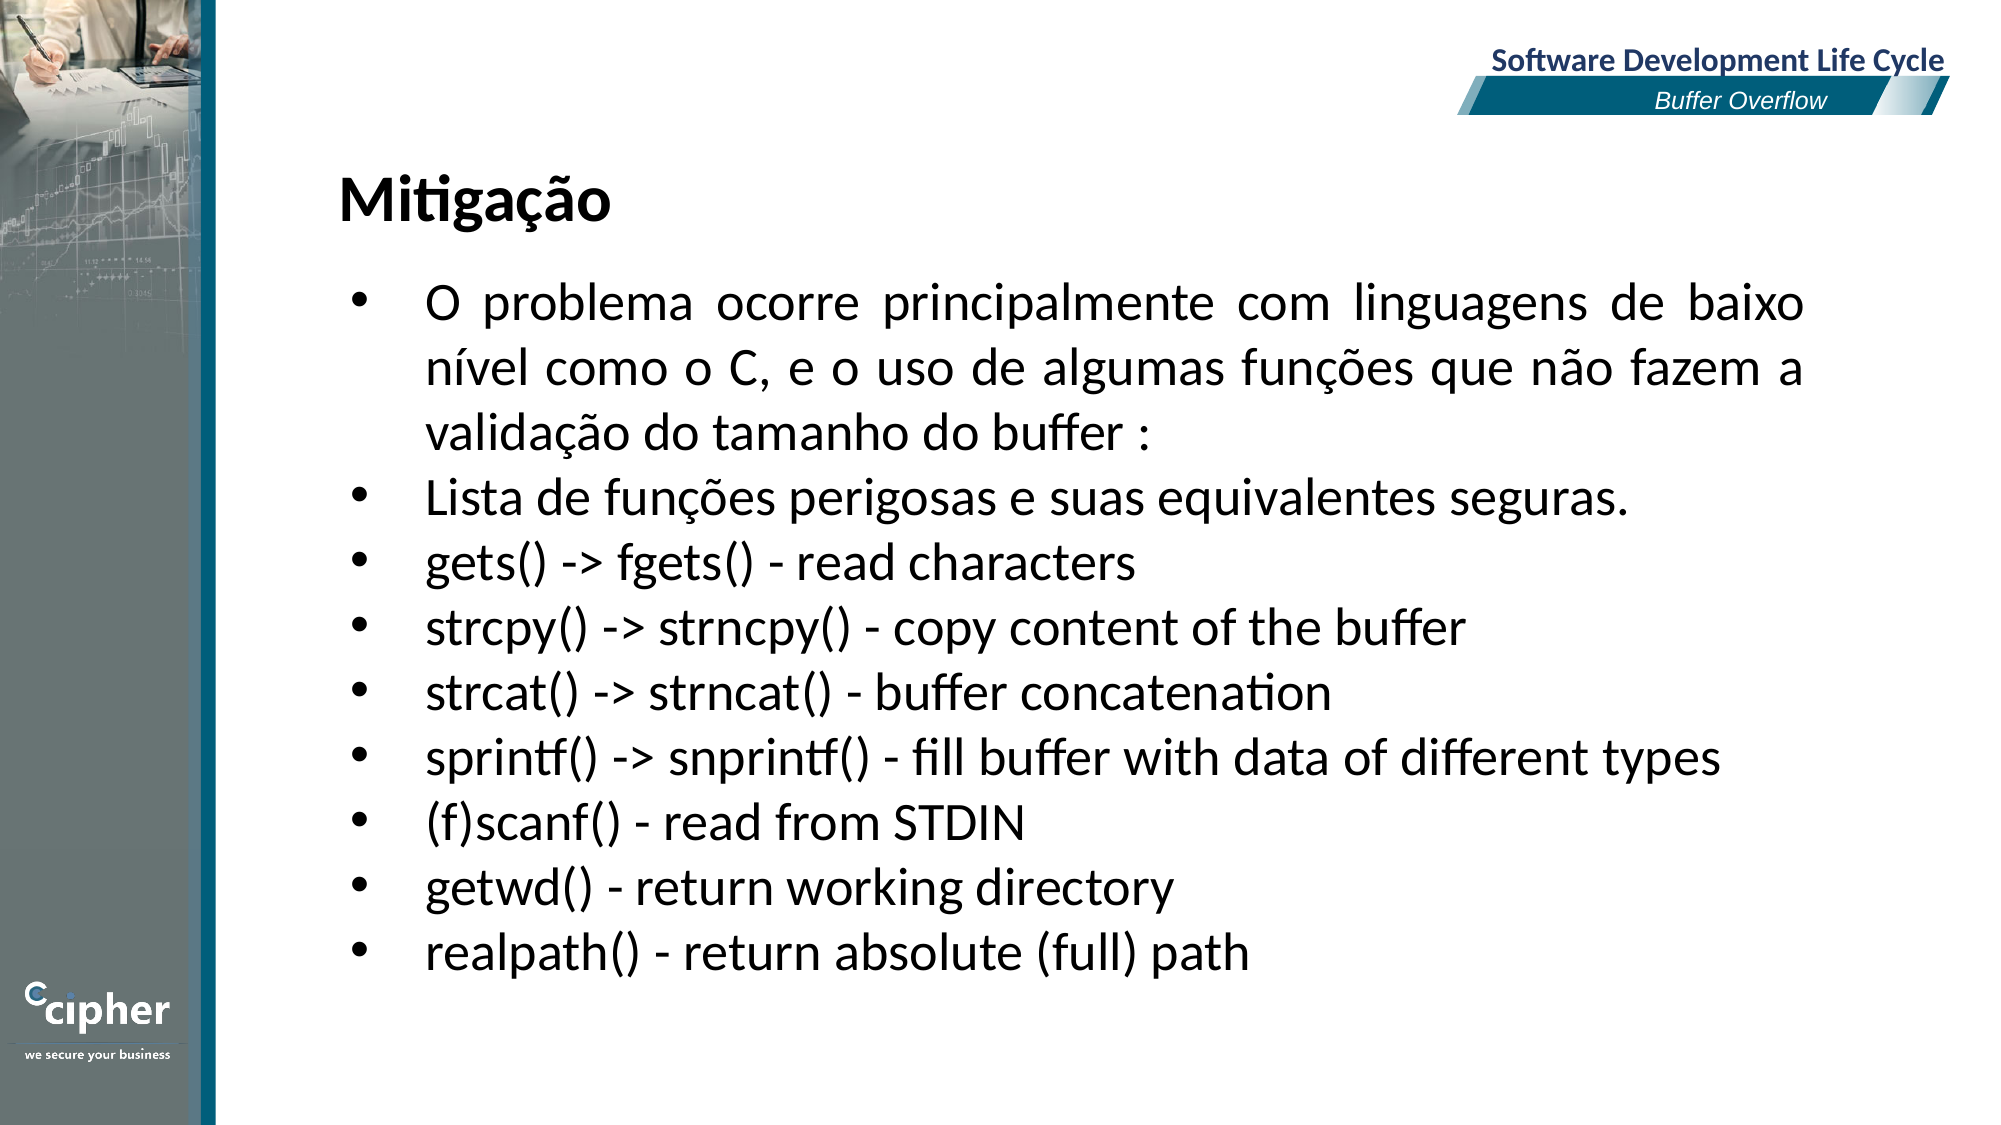

Software Development Life Cycle
Buffer Overflow

Mitigação
O problema ocorre principalmente com linguagens de baixo nível como o C, e o uso de algumas funções que não fazem a validação do tamanho do buffer :
Lista de funções perigosas e suas equivalentes seguras.
gets() -> fgets() - read characters
strcpy() -> strncpy() - copy content of the buffer
strcat() -> strncat() - buffer concatenation
sprintf() -> snprintf() - fill buffer with data of different types
(f)scanf() - read from STDIN
getwd() - return working directory
realpath() - return absolute (full) path